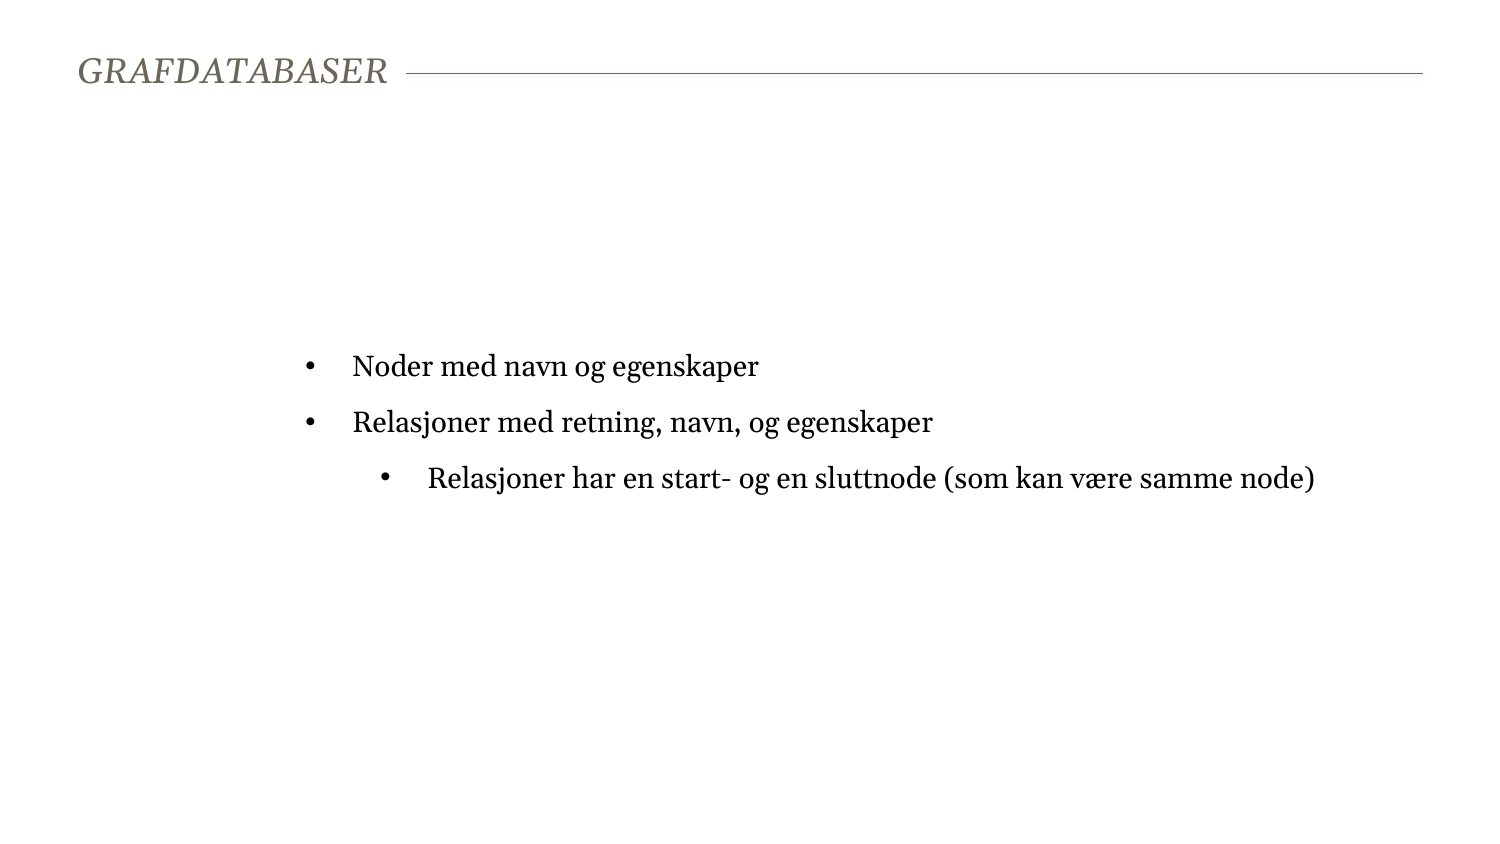

# Grafdatabaser
Noder med navn og egenskaper
Relasjoner med retning, navn, og egenskaper
Relasjoner har en start- og en sluttnode (som kan være samme node)